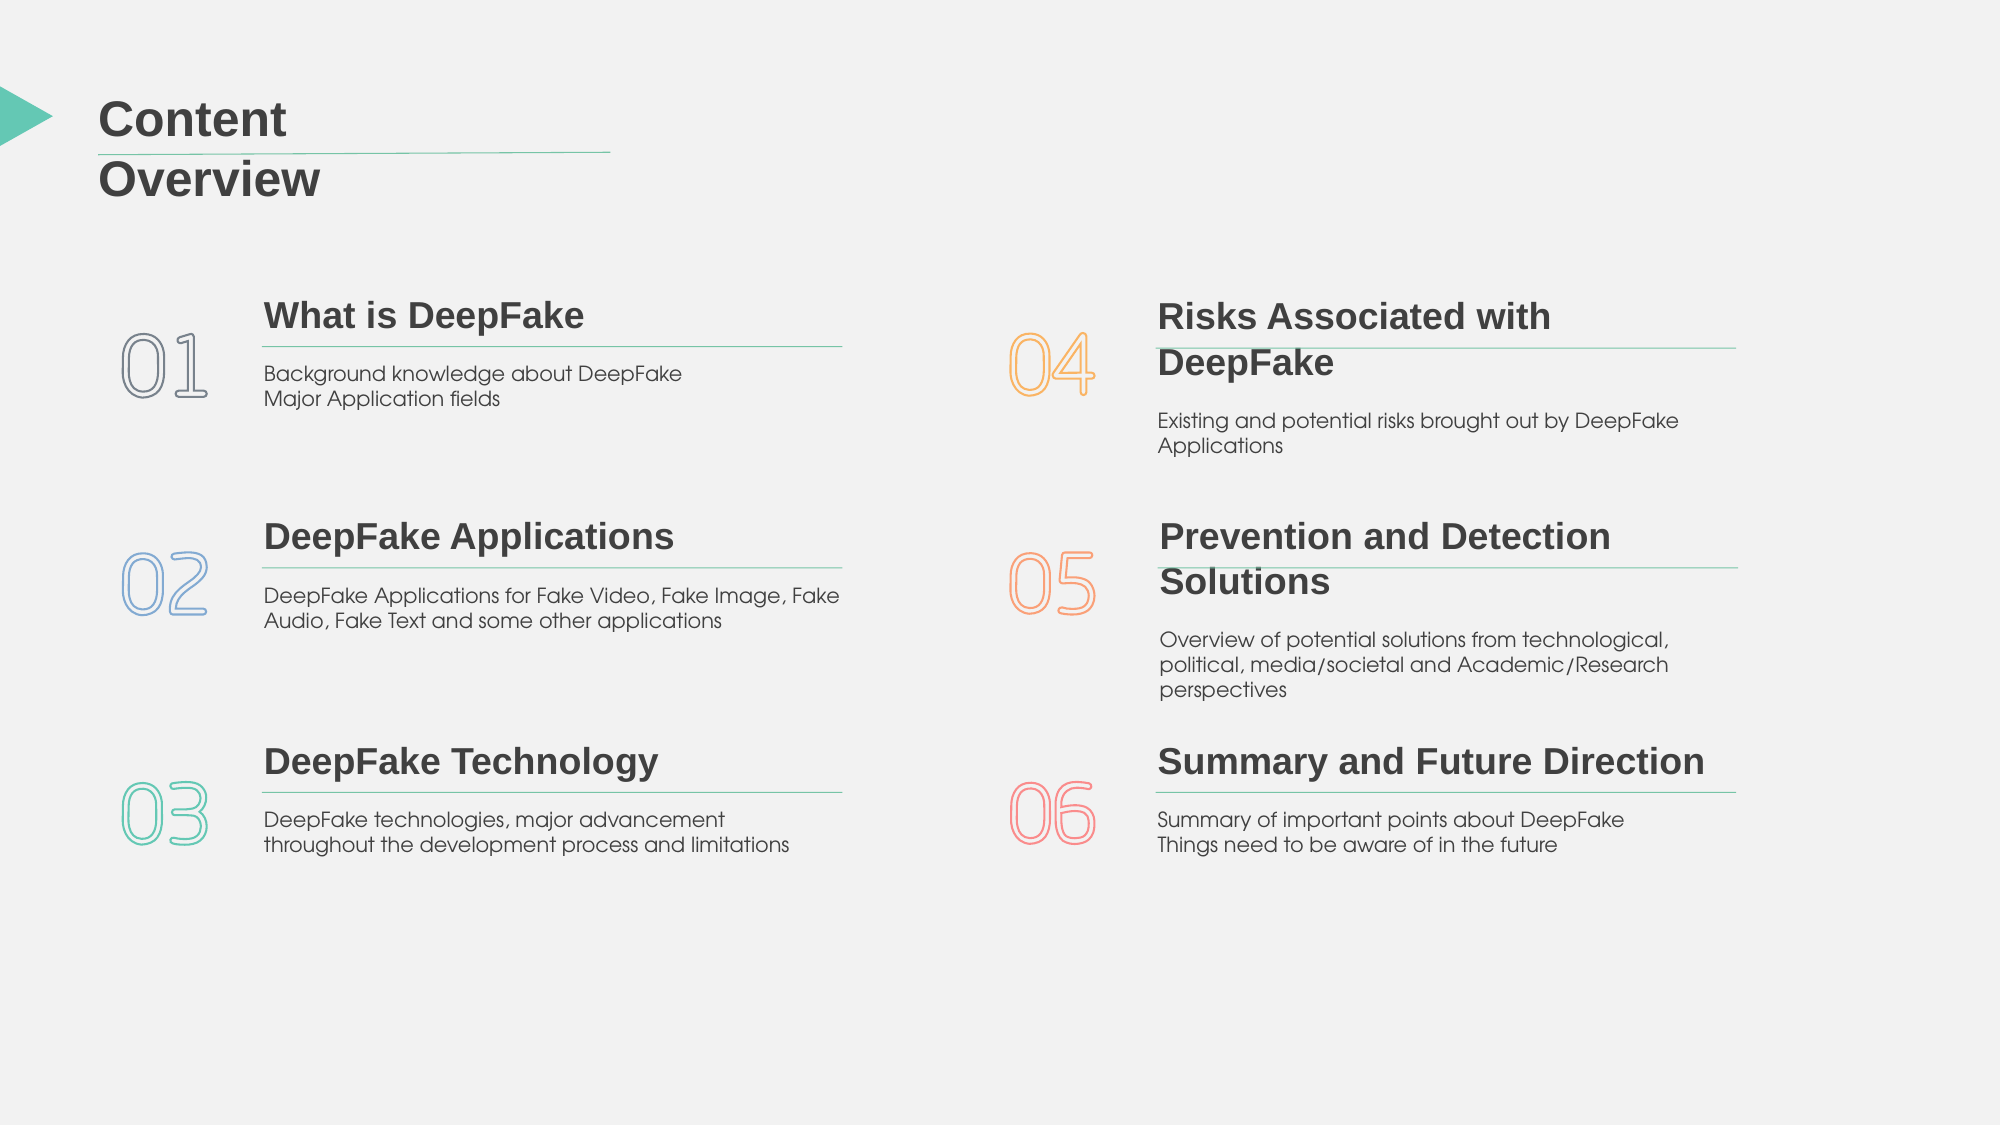

Content Overview

What is DeepFake

Background knowledge about DeepFake
Major Application fields

Risks Associated with DeepFake

Existing and potential risks brought out by DeepFake Applications

DeepFake Applications

DeepFake Applications for Fake Video, Fake Image, Fake Audio, Fake Text and some other applications

Prevention and Detection Solutions

Overview of potential solutions from technological, political, media/societal and Academic/Research perspectives

Summary and Future Direction

Summary of important points about DeepFake
Things need to be aware of in the future

DeepFake Technology

DeepFake technologies, major advancement throughout the development process and limitations